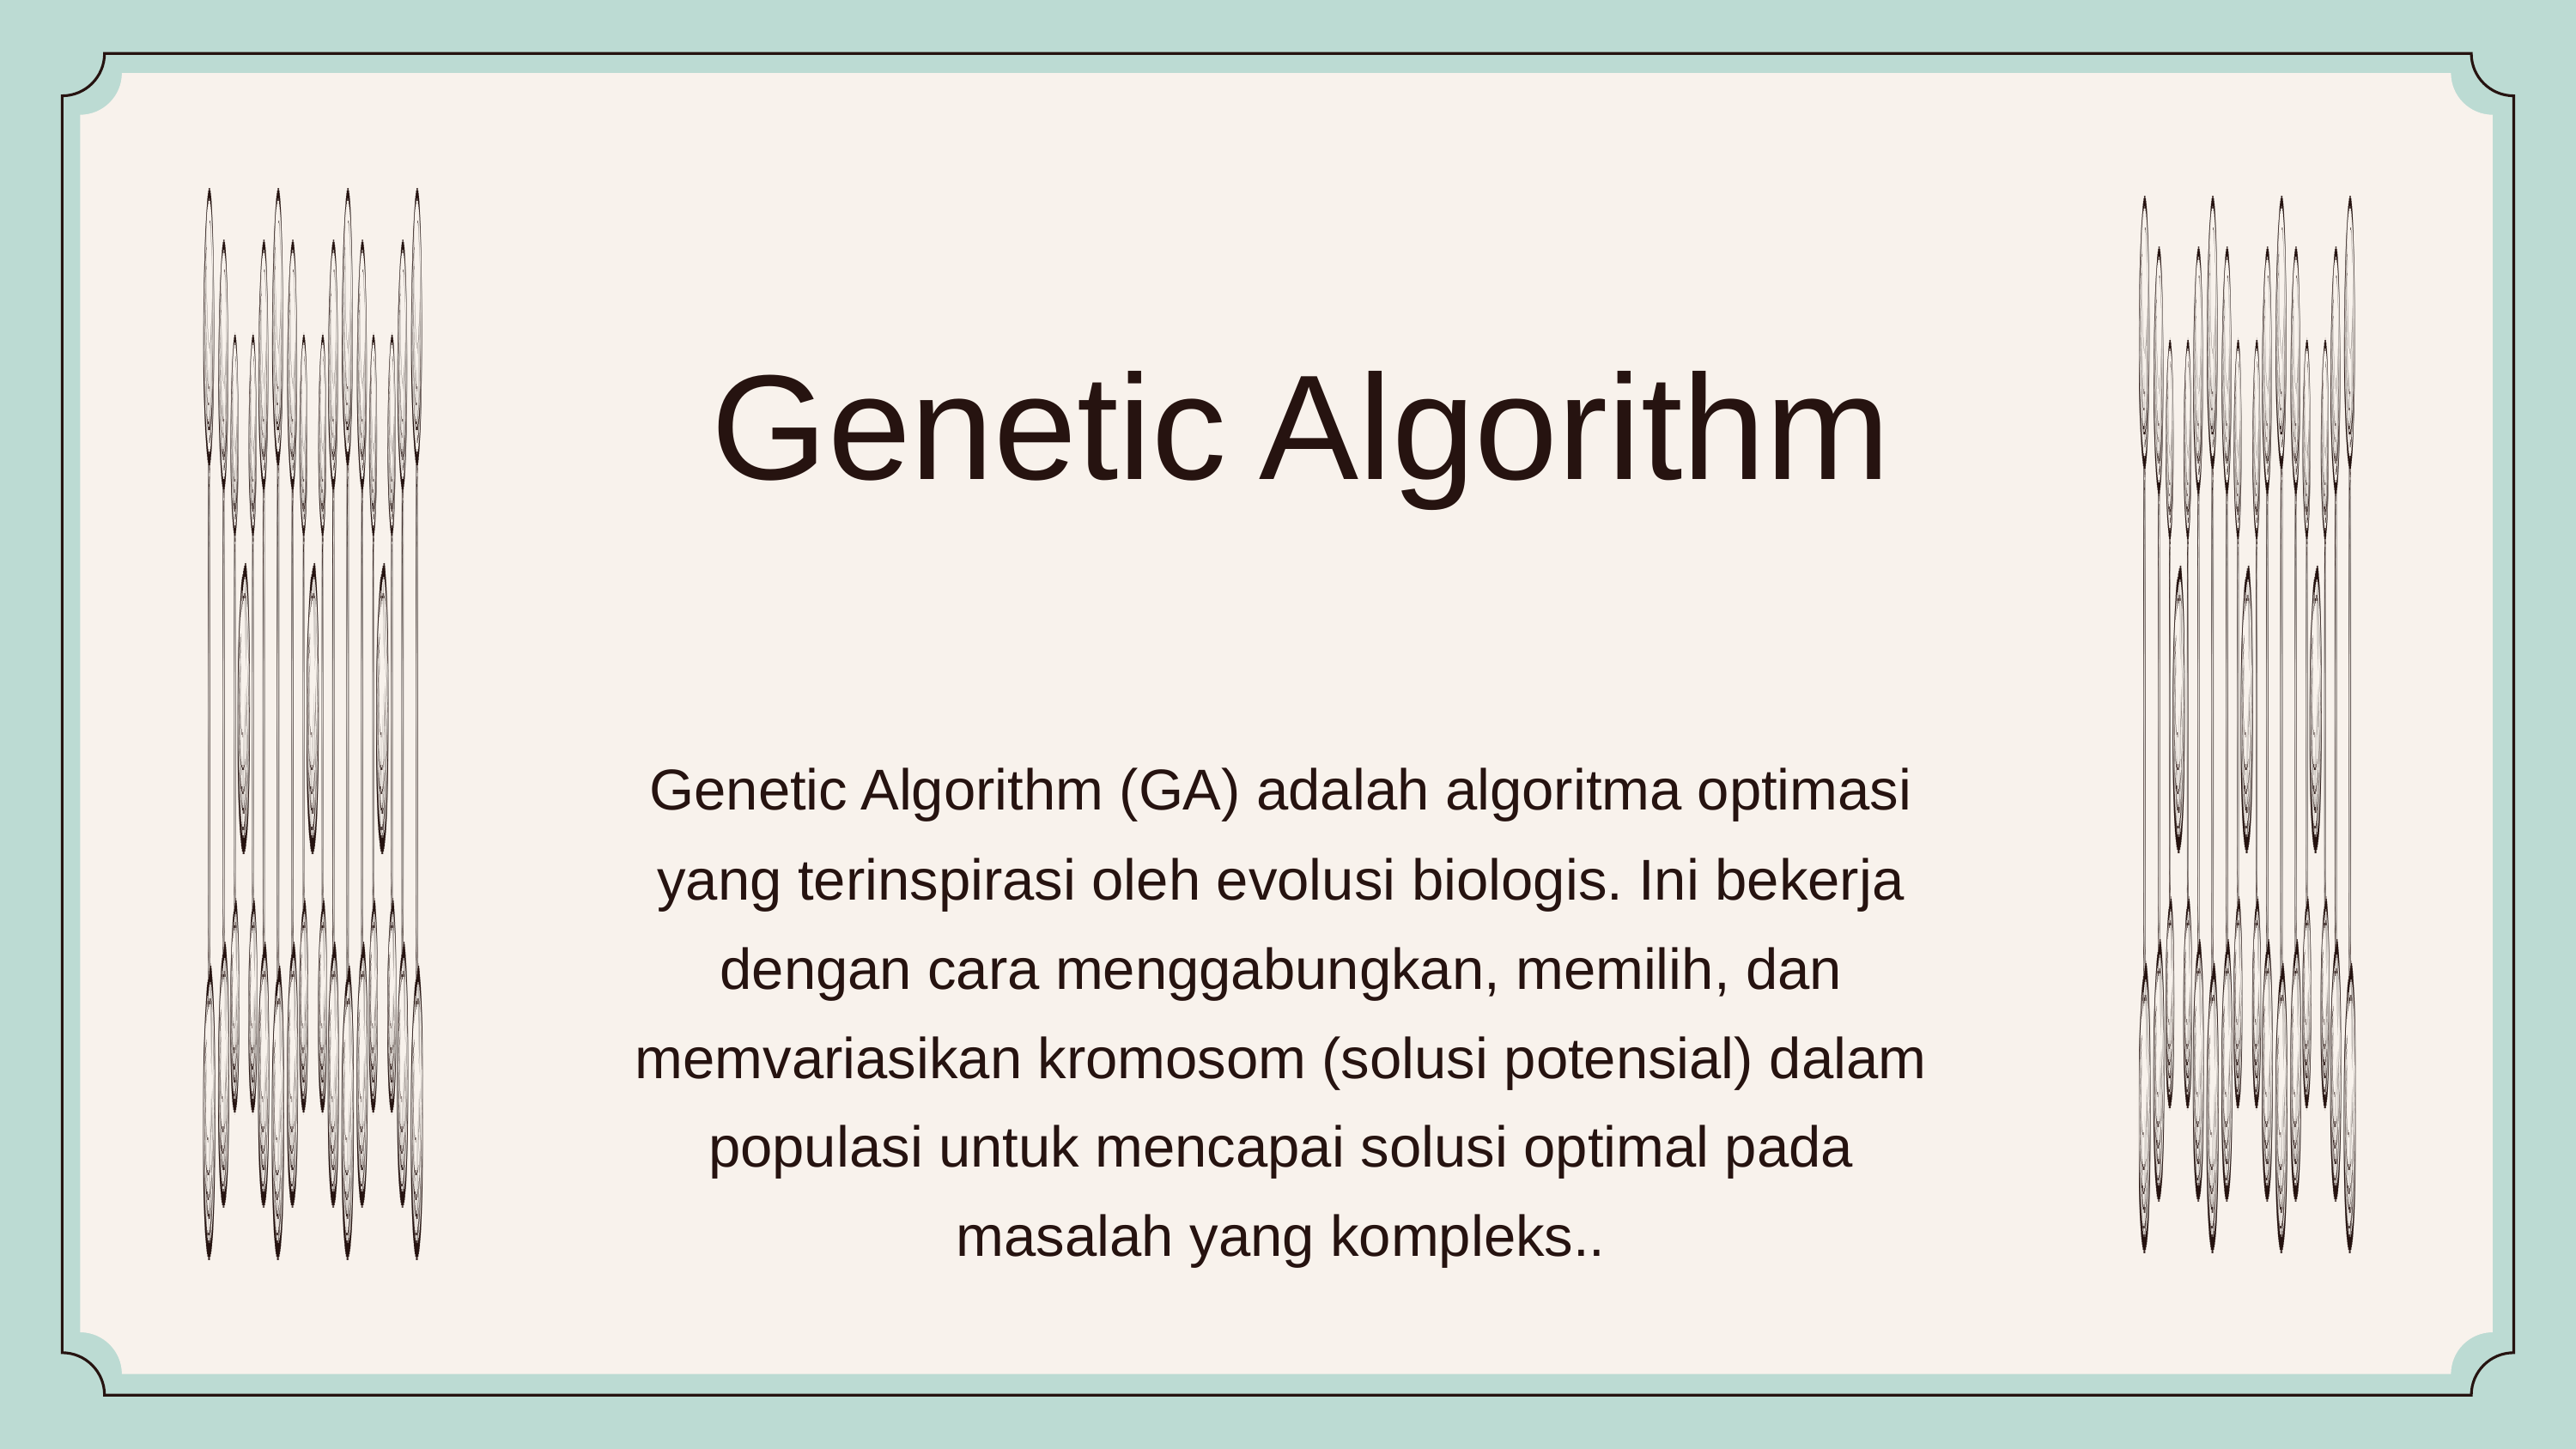

Genetic Algorithm

Genetic Algorithm (GA) adalah algoritma optimasi yang terinspirasi oleh evolusi biologis. Ini bekerja dengan cara menggabungkan, memilih, dan memvariasikan kromosom (solusi potensial) dalam populasi untuk mencapai solusi optimal pada masalah yang kompleks..